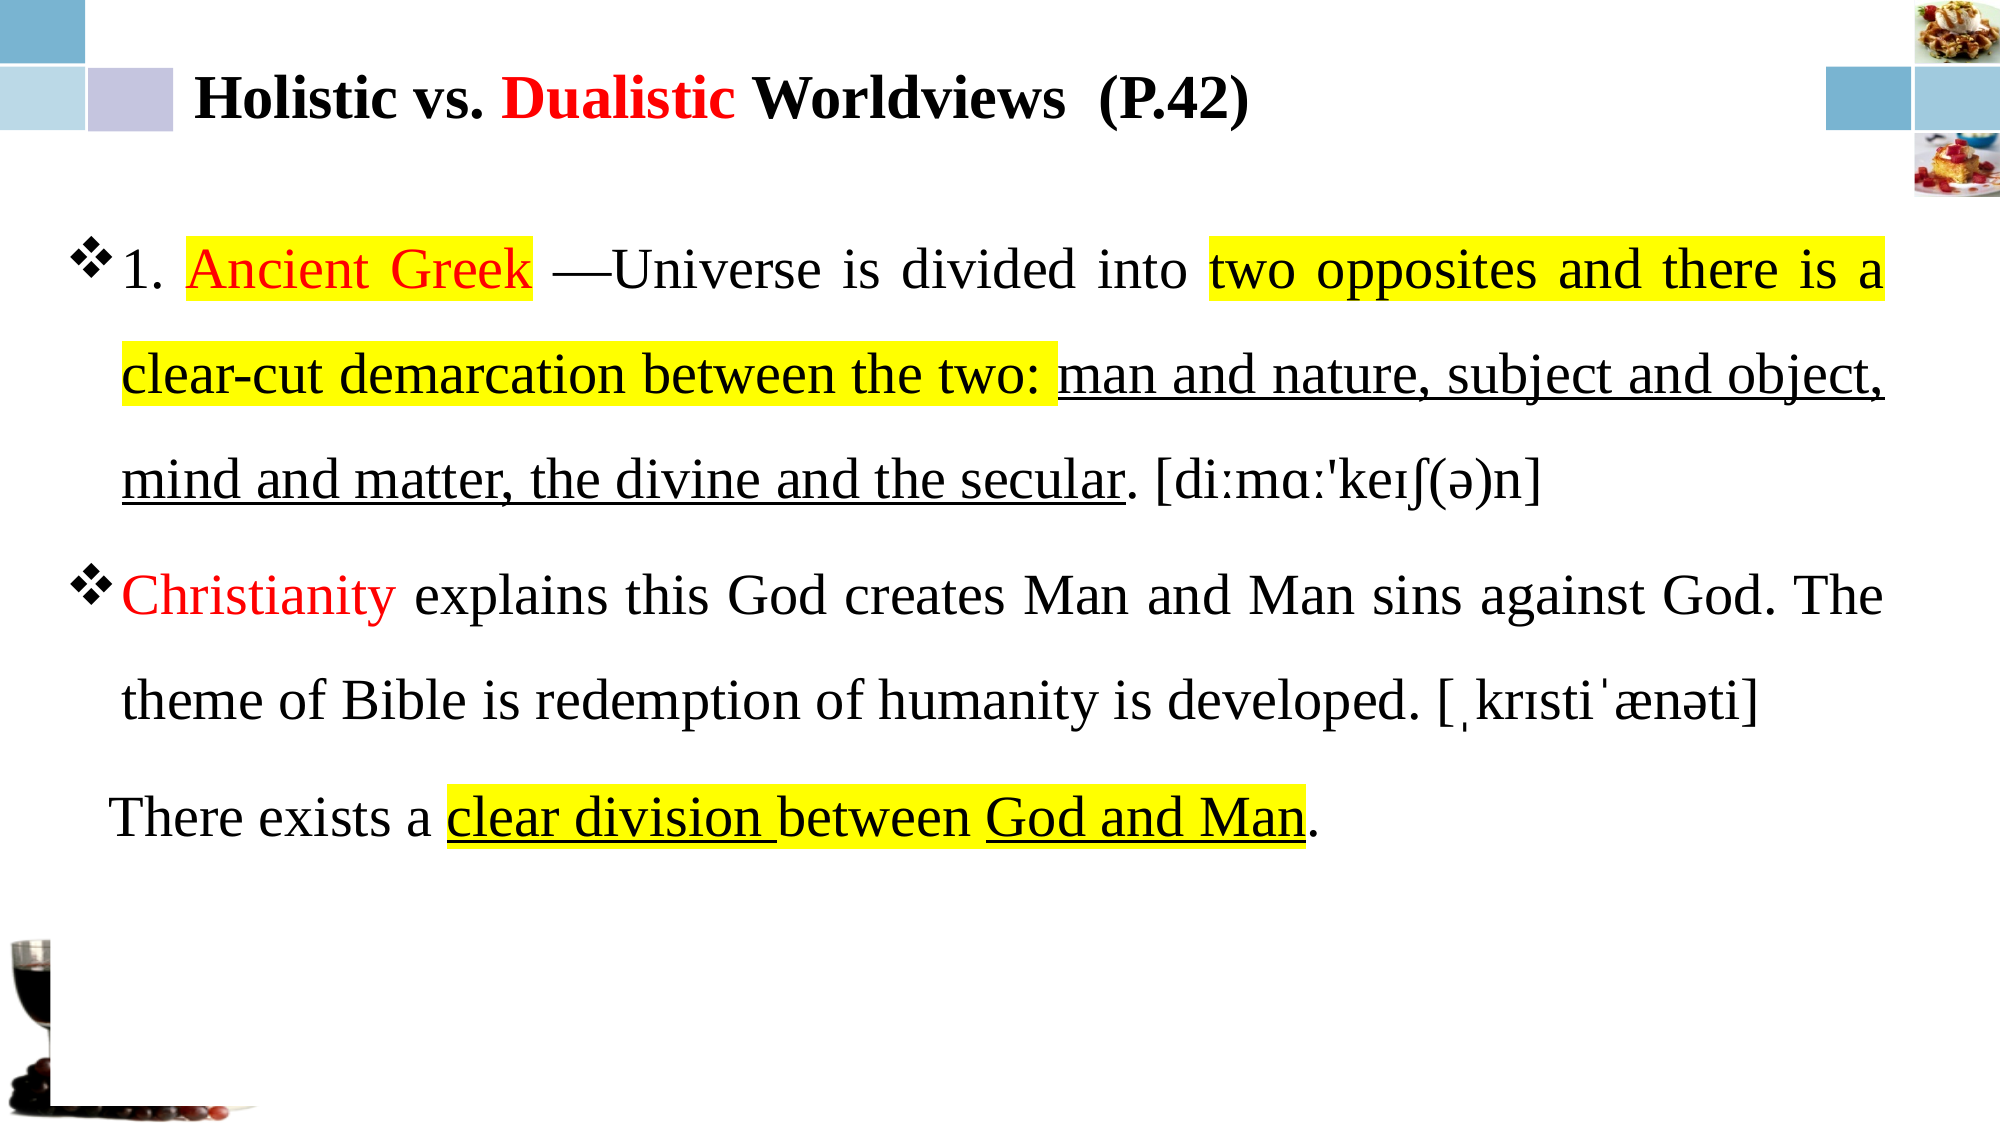

# Holistic vs. Dualistic Worldviews  (P.42)
1. Ancient Greek —Universe is divided into two opposites and there is a clear-cut demarcation between the two: man and nature, subject and object, mind and matter, the divine and the secular. [diːmɑː'keɪʃ(ə)n]
Christianity explains this God creates Man and Man sins against God. The theme of Bible is redemption of humanity is developed. [ˌkrɪstiˈænəti]
   There exists a clear division between God and Man.